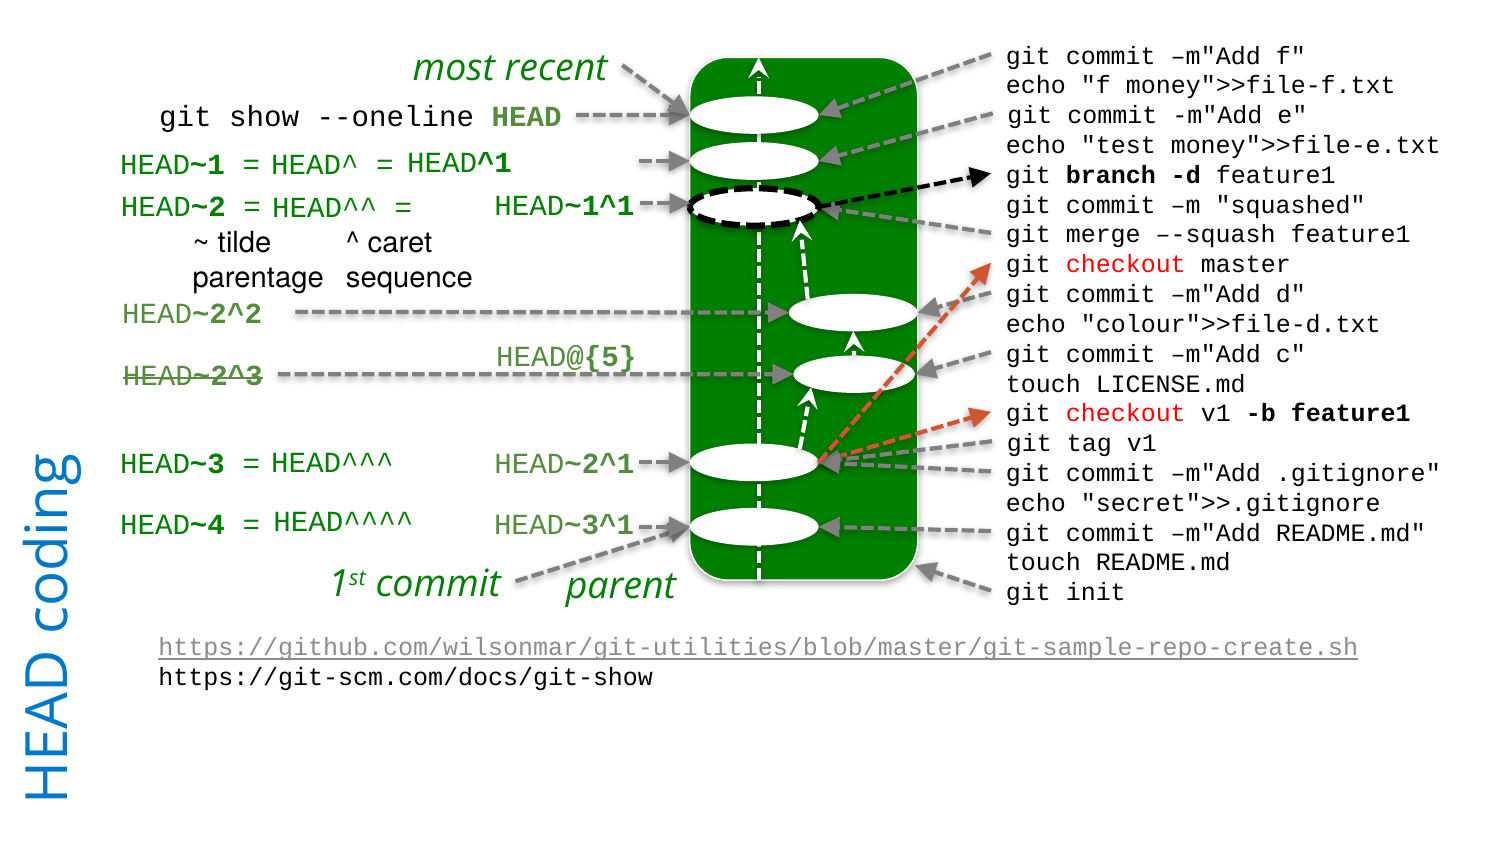

git commit –m"Add f"
most recent

echo "f money">>file-f.txt
git show --oneline HEAD
git commit -m"Add e"

echo "test money">>file-e.txt
HEAD^1
HEAD~1 =
HEAD^ =

git branch -d feature1
HEAD~1^1
HEAD~2 =
git commit –m "squashed"
HEAD^^ =

git merge –-squash feature1
~ tilde
parentage
^ caret
sequence
git checkout master
git commit –m"Add d"
HEAD~2^2

echo "colour">>file-d.txt
HEAD@{5}
git commit –m"Add c"
HEAD~2^3

touch LICENSE.md
# HEAD coding
git checkout v1 -b feature1
git tag v1
HEAD^^^
HEAD~3 =
HEAD~2^1

git commit –m"Add .gitignore"
echo "secret">>.gitignore
HEAD^^^^
HEAD~3^1
HEAD~4 =

git commit –m"Add README.md"
touch README.md
1st commit
parent
git init
https://github.com/wilsonmar/git-utilities/blob/master/git-sample-repo-create.sh
https://git-scm.com/docs/git-show